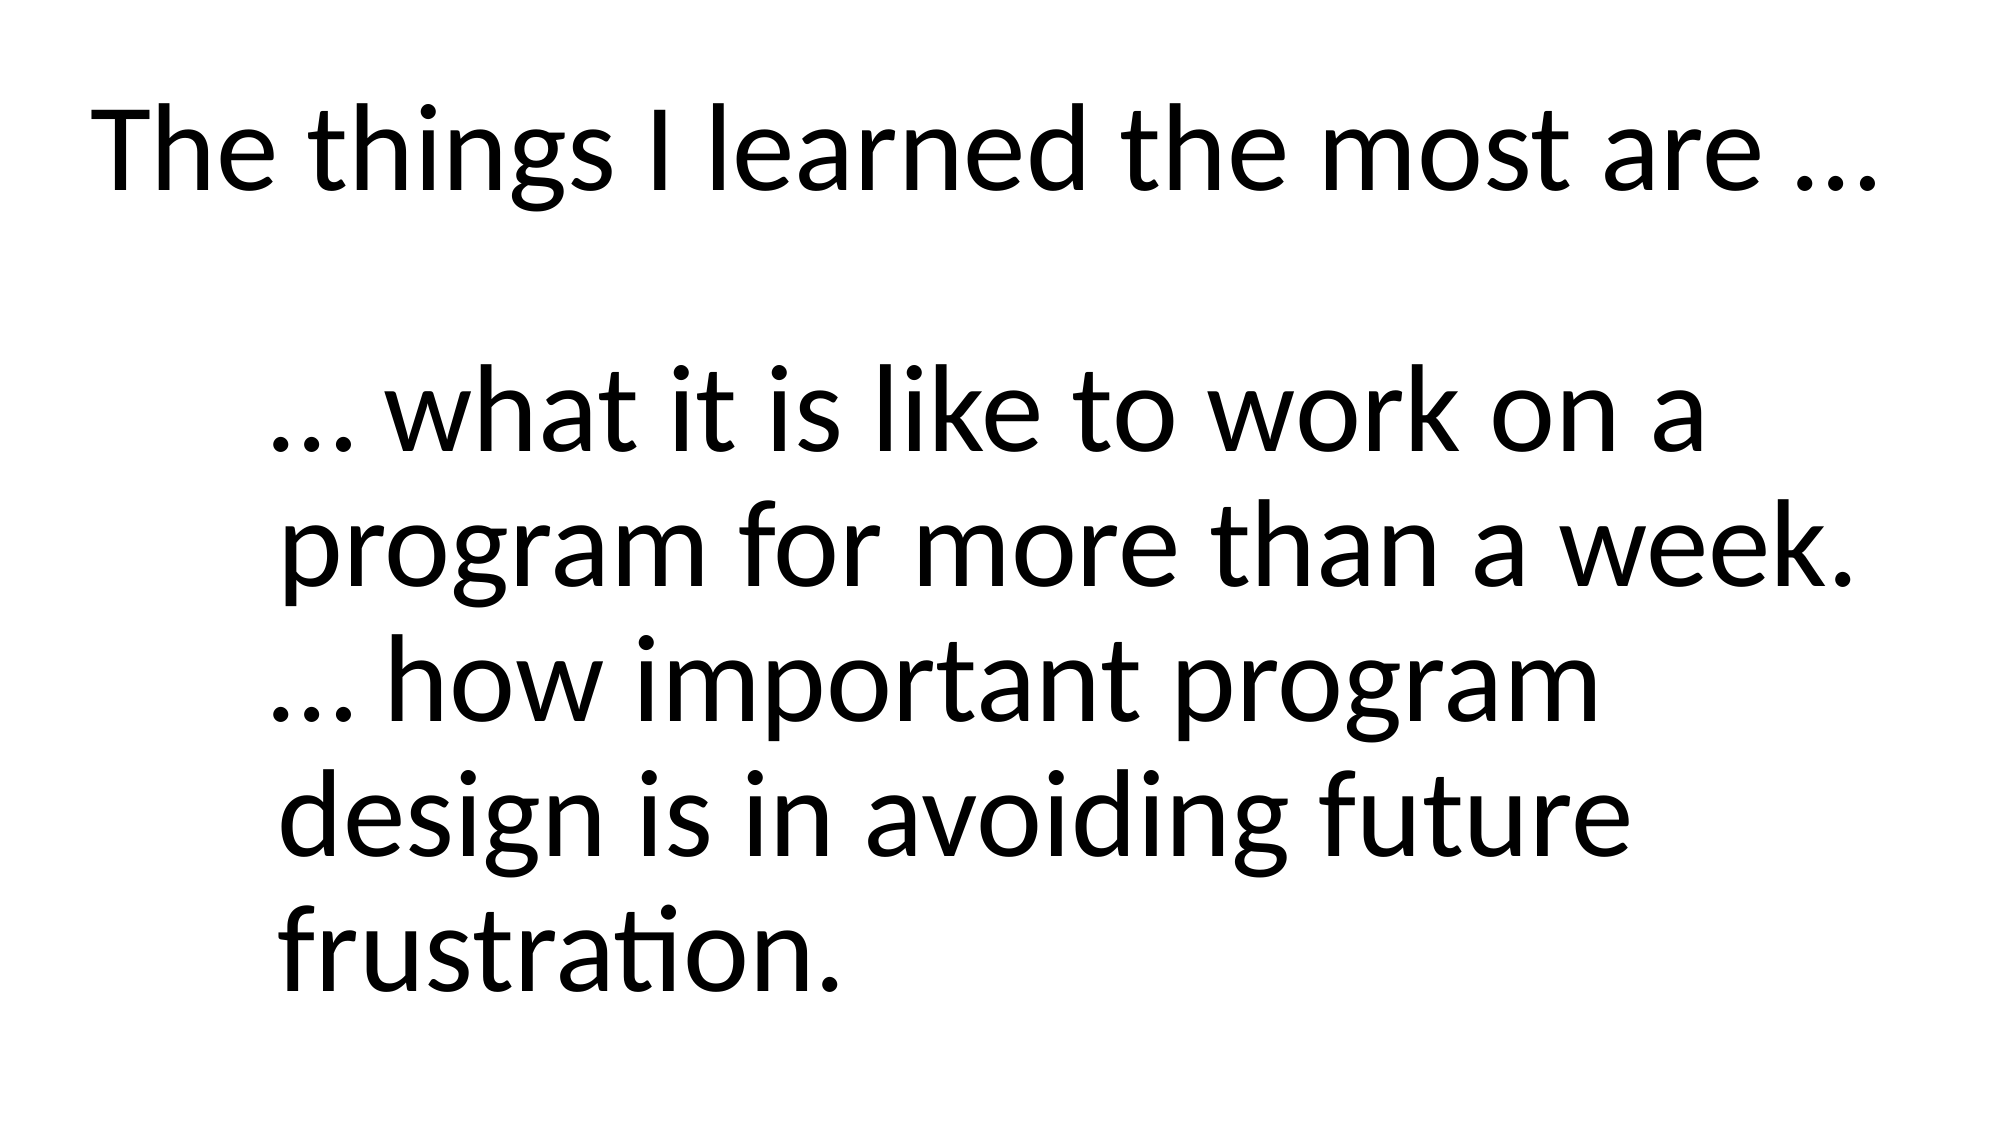

# The things I learned the most are …
… what it is like to work on a program for more than a week.
… how important program design is in avoiding future frustration.